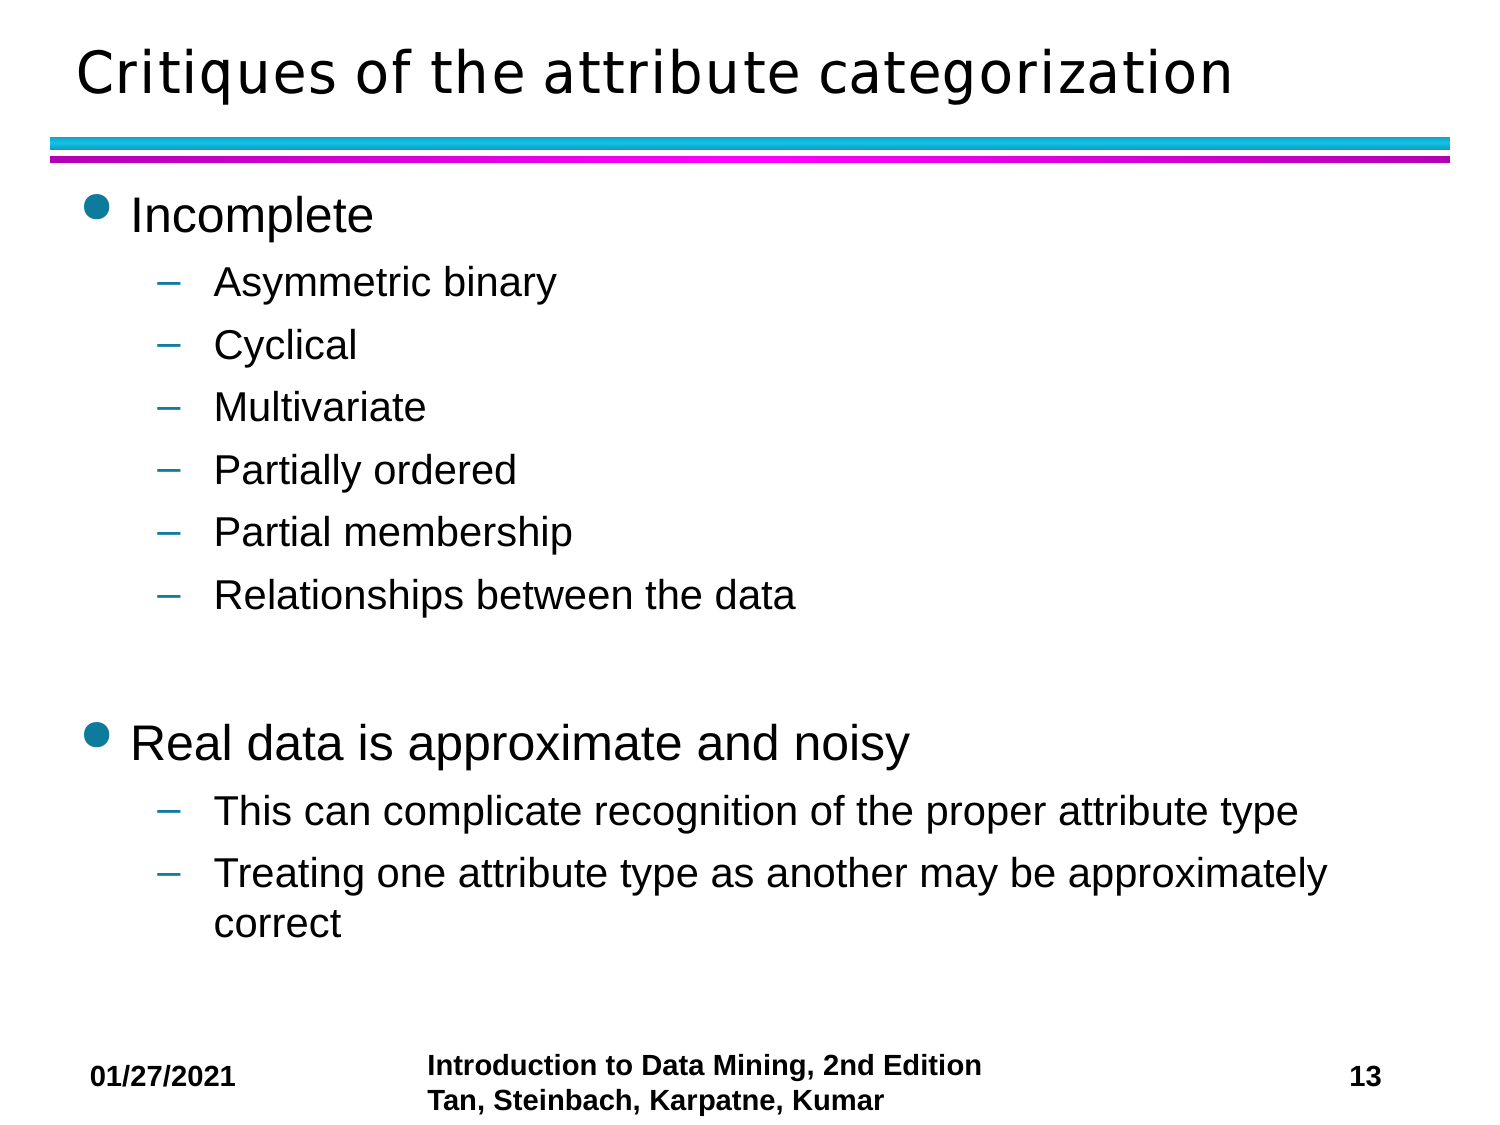

# Critiques of the attribute categorization
Incomplete
Asymmetric binary
Cyclical
Multivariate
Partially ordered
Partial membership
Relationships between the data

Real data is approximate and noisy
This can complicate recognition of the proper attribute type
Treating one attribute type as another may be approximately correct